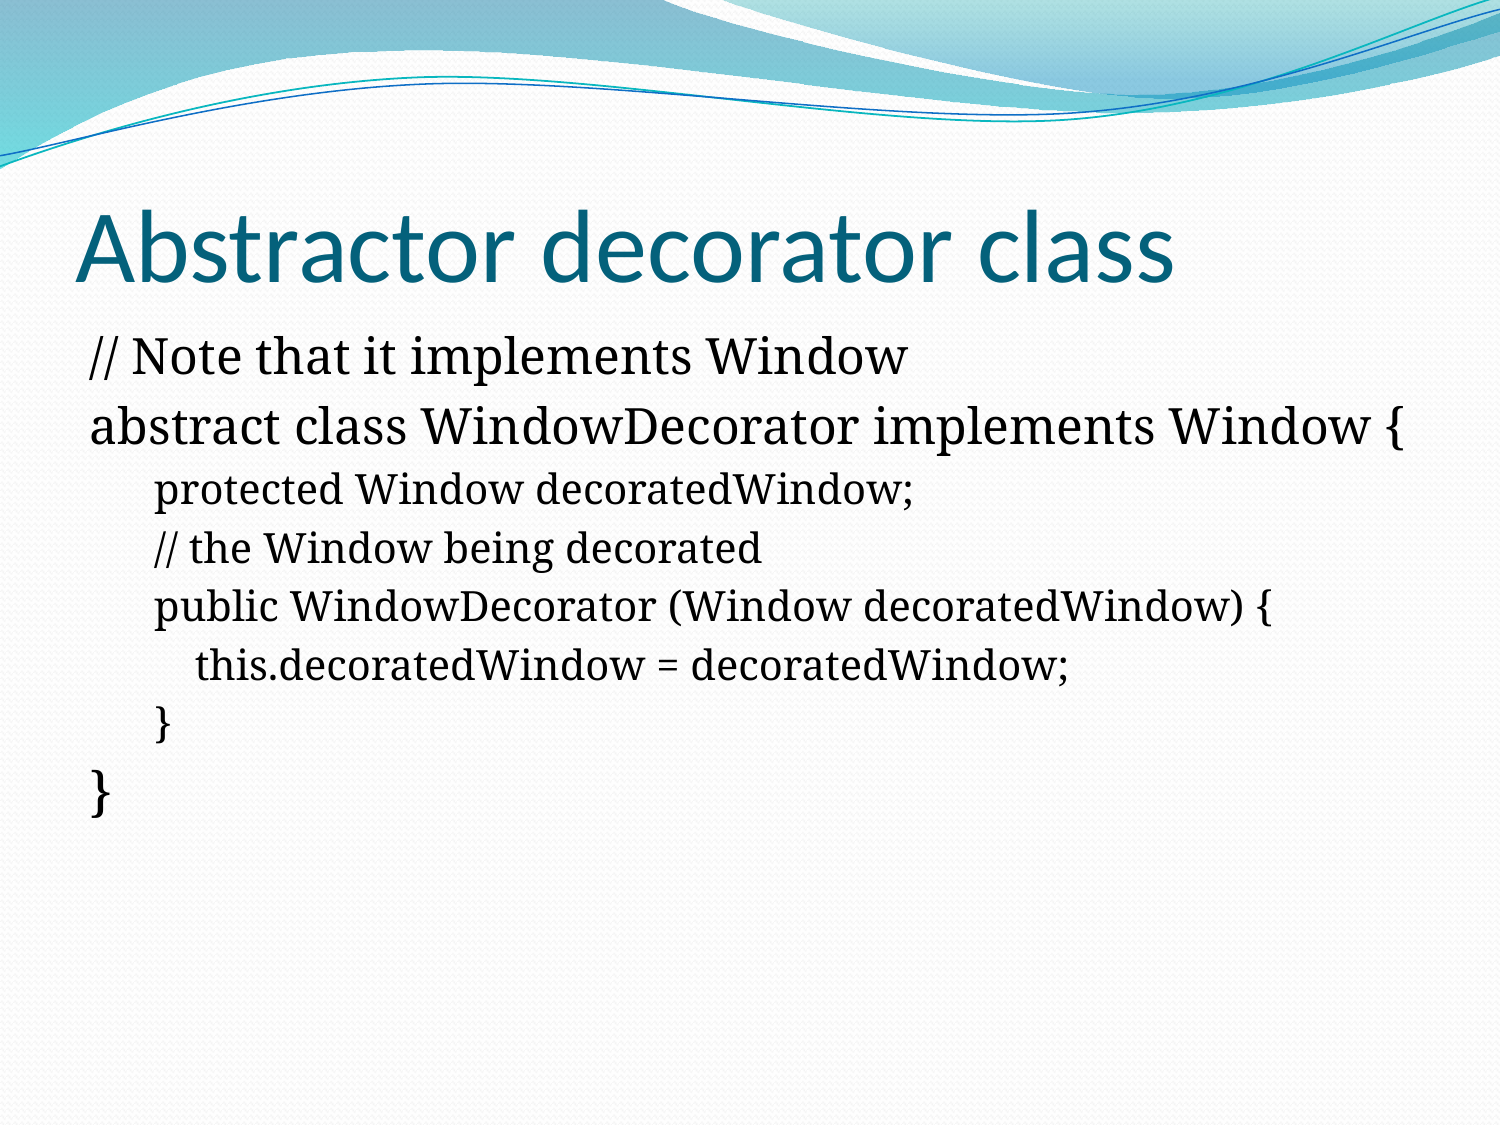

# Abstractor decorator class
// Note that it implements Window
abstract class WindowDecorator implements Window {
protected Window decoratedWindow;
// the Window being decorated
public WindowDecorator (Window decoratedWindow) {
	this.decoratedWindow = decoratedWindow;
}
}